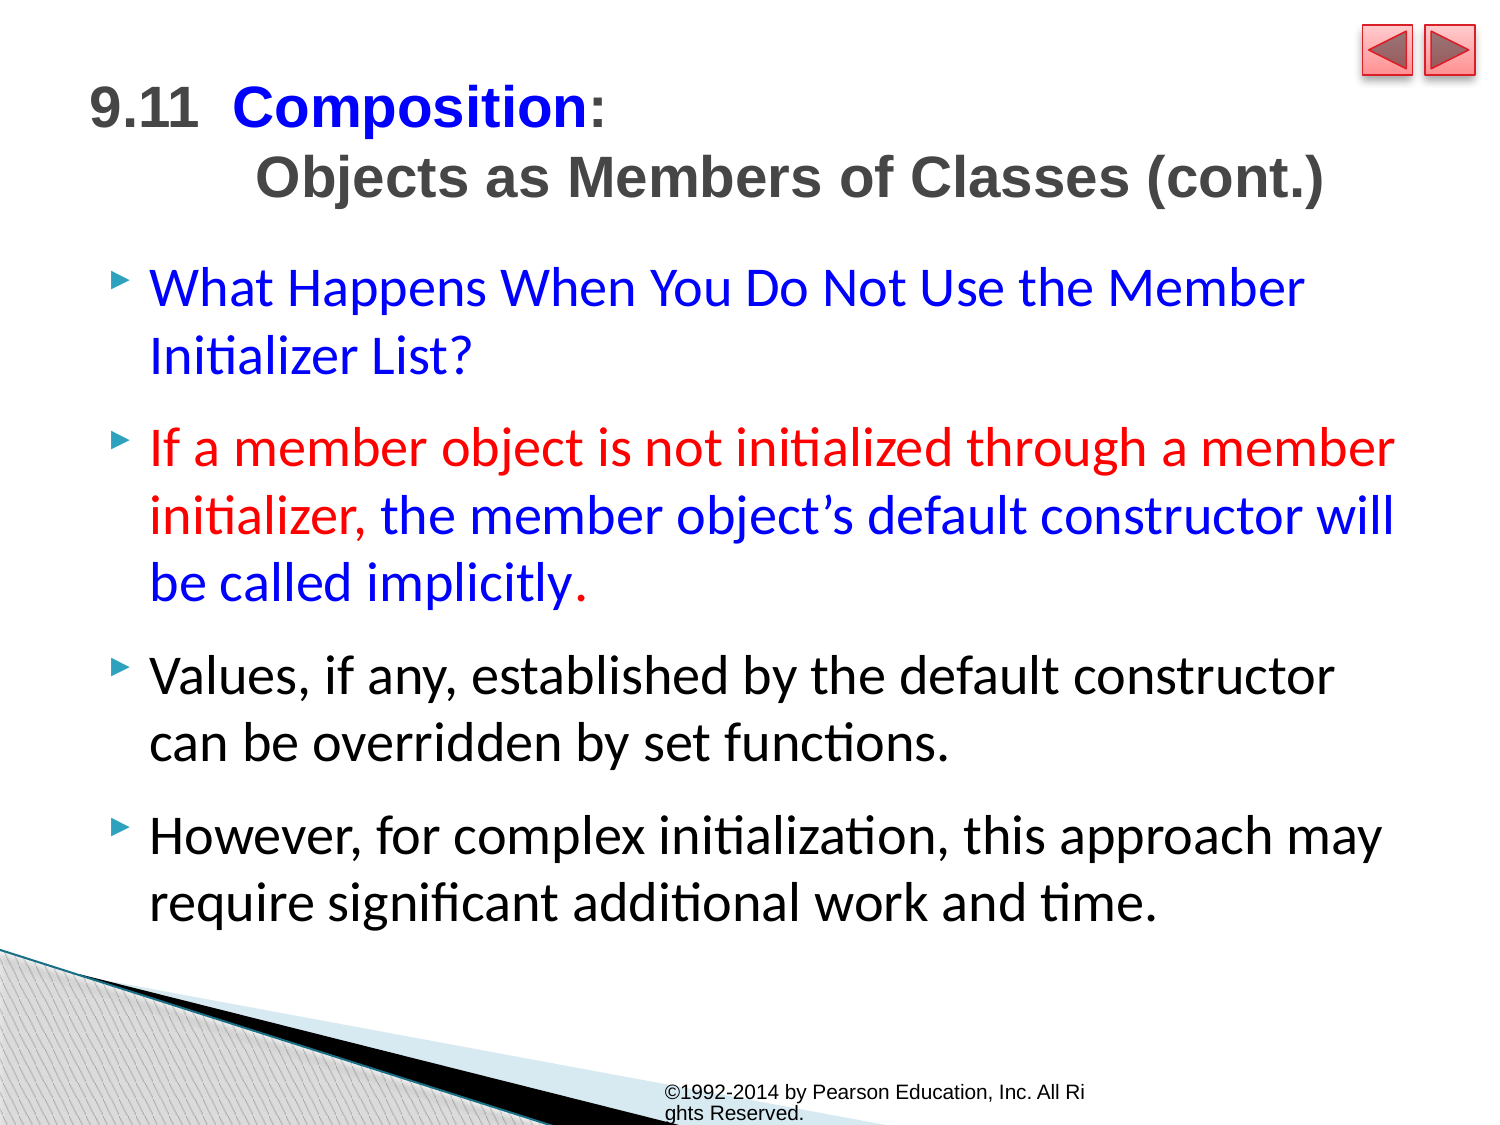

# 9.11  Composition: Objects as Members of Classes (cont.)
What Happens When You Do Not Use the Member Initializer List?
If a member object is not initialized through a member initializer, the member object’s default constructor will be called implicitly.
Values, if any, established by the default constructor can be overridden by set functions.
However, for complex initialization, this approach may require significant additional work and time.
©1992-2014 by Pearson Education, Inc. All Rights Reserved.